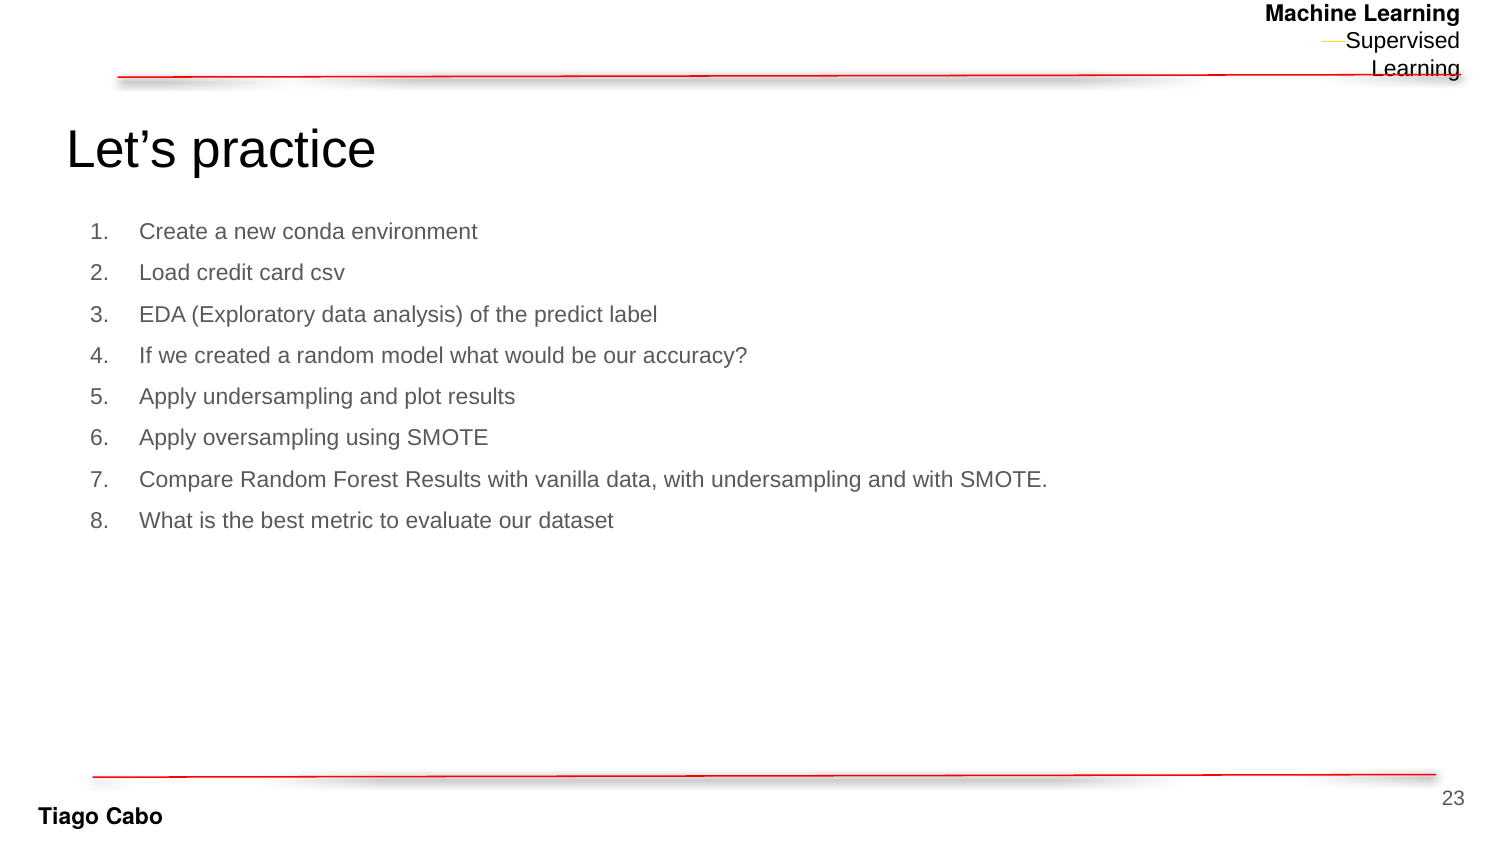

# Let’s practice
Create a new conda environment
Load credit card csv
EDA (Exploratory data analysis) of the predict label
If we created a random model what would be our accuracy?
Apply undersampling and plot results
Apply oversampling using SMOTE
Compare Random Forest Results with vanilla data, with undersampling and with SMOTE.
What is the best metric to evaluate our dataset

23